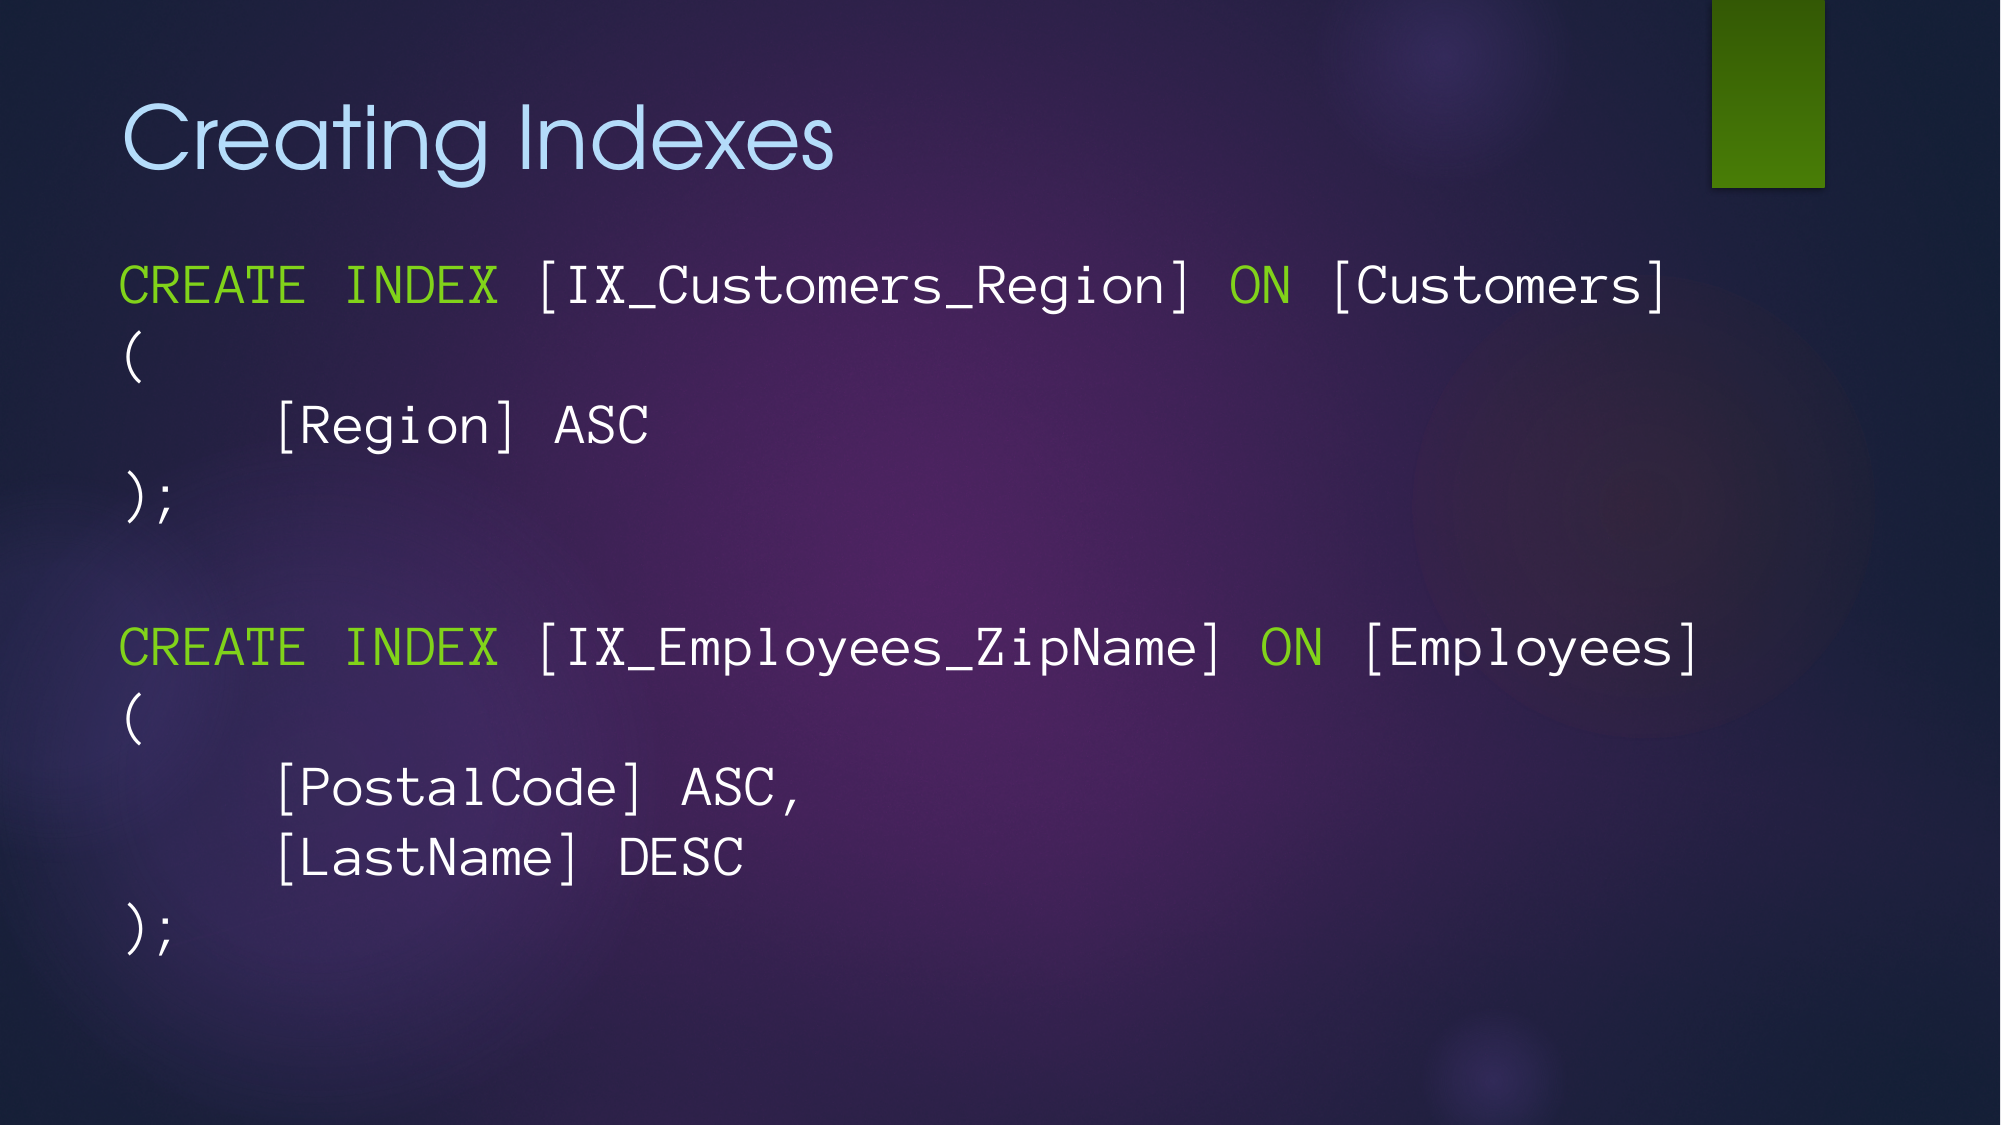

# Creating Indexes
CREATE INDEX [IX_Customers_Region] ON [Customers]
(
	[Region] ASC
);

CREATE INDEX [IX_Employees_ZipName] ON [Employees]
(
	[PostalCode] ASC,
	[LastName] DESC
);